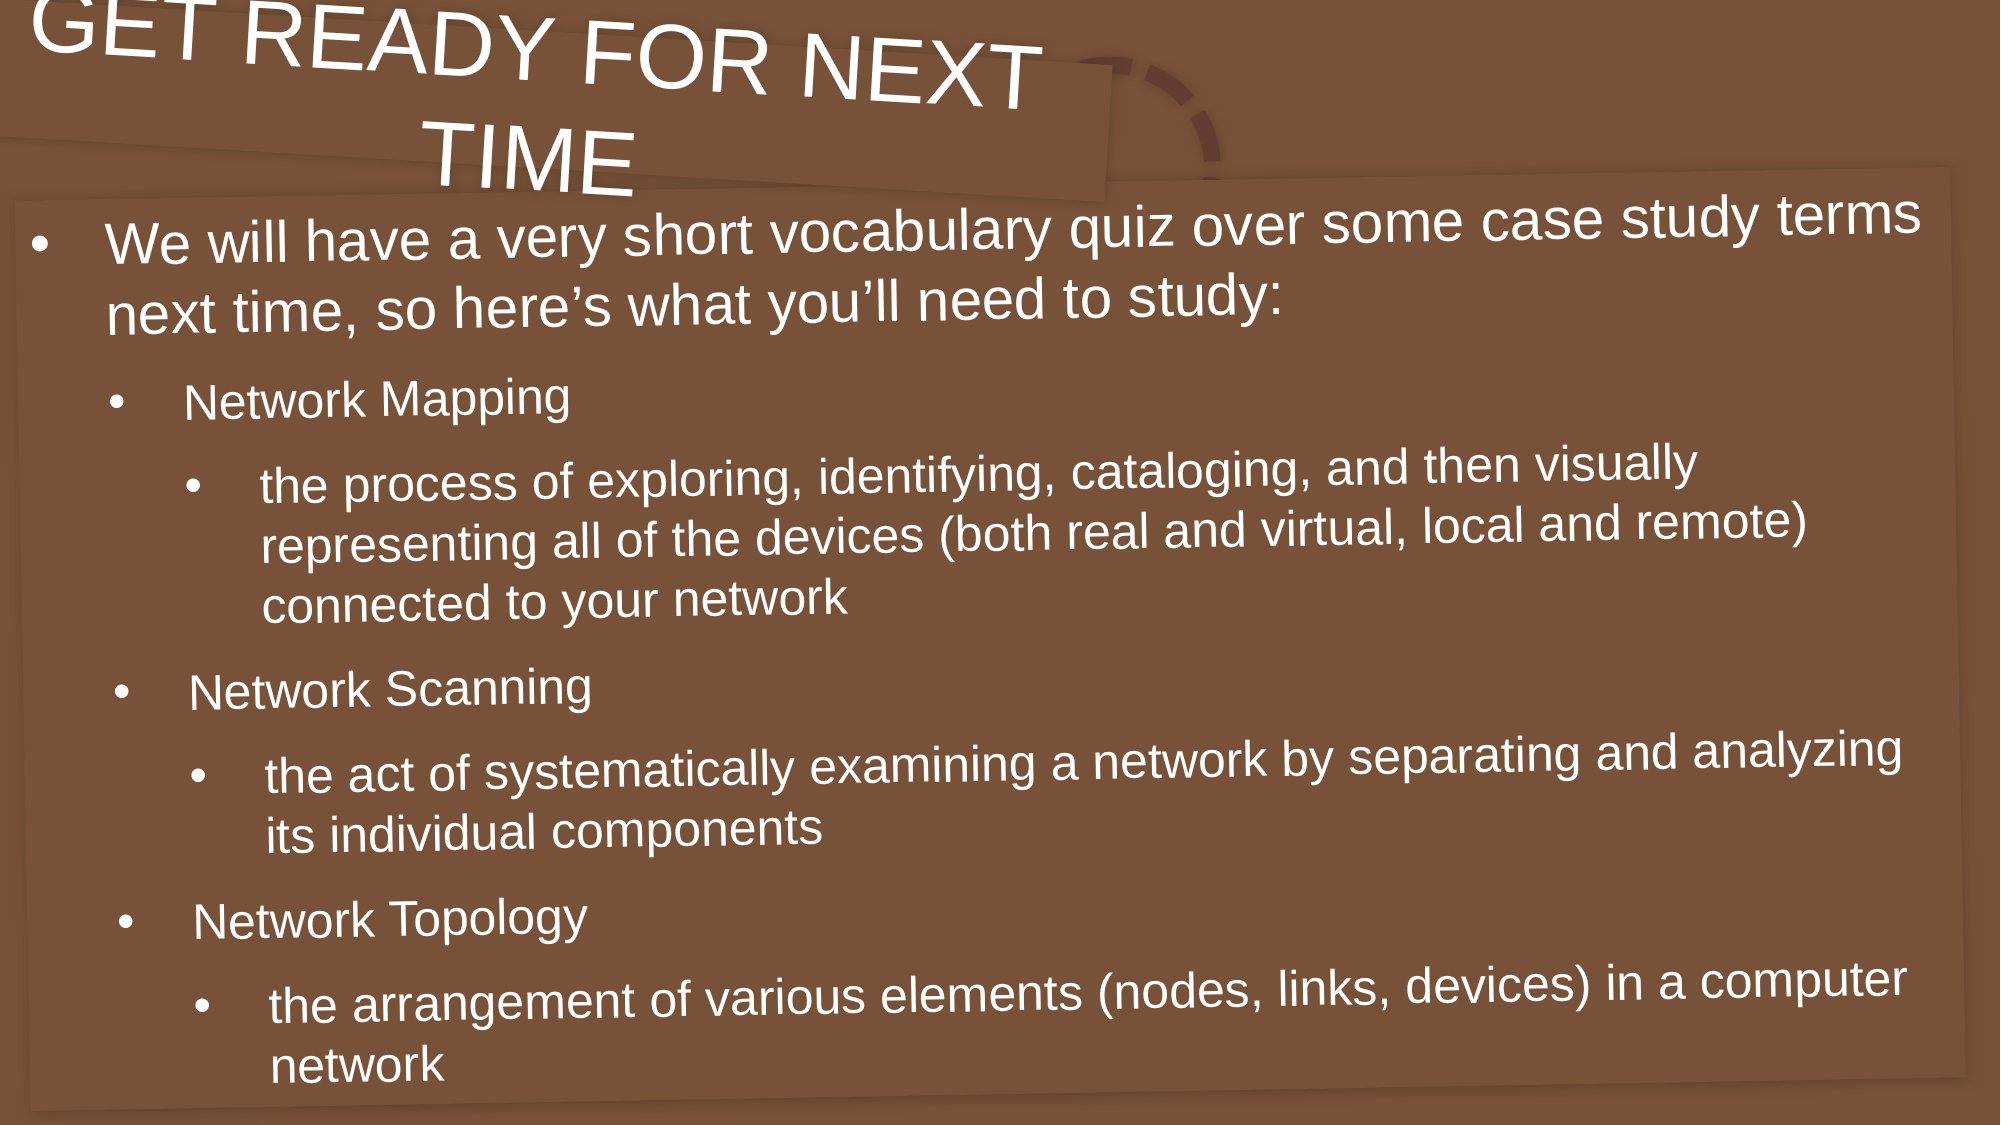

GET READY FOR NEXT TIME

We will have a very short vocabulary quiz over some case study terms next time, so here’s what you’ll need to study:
Network Mapping
the process of exploring, identifying, cataloging, and then visually representing all of the devices (both real and virtual, local and remote) connected to your network
Network Scanning
the act of systematically examining a network by separating and analyzing its individual components
Network Topology
the arrangement of various elements (nodes, links, devices) in a computer network